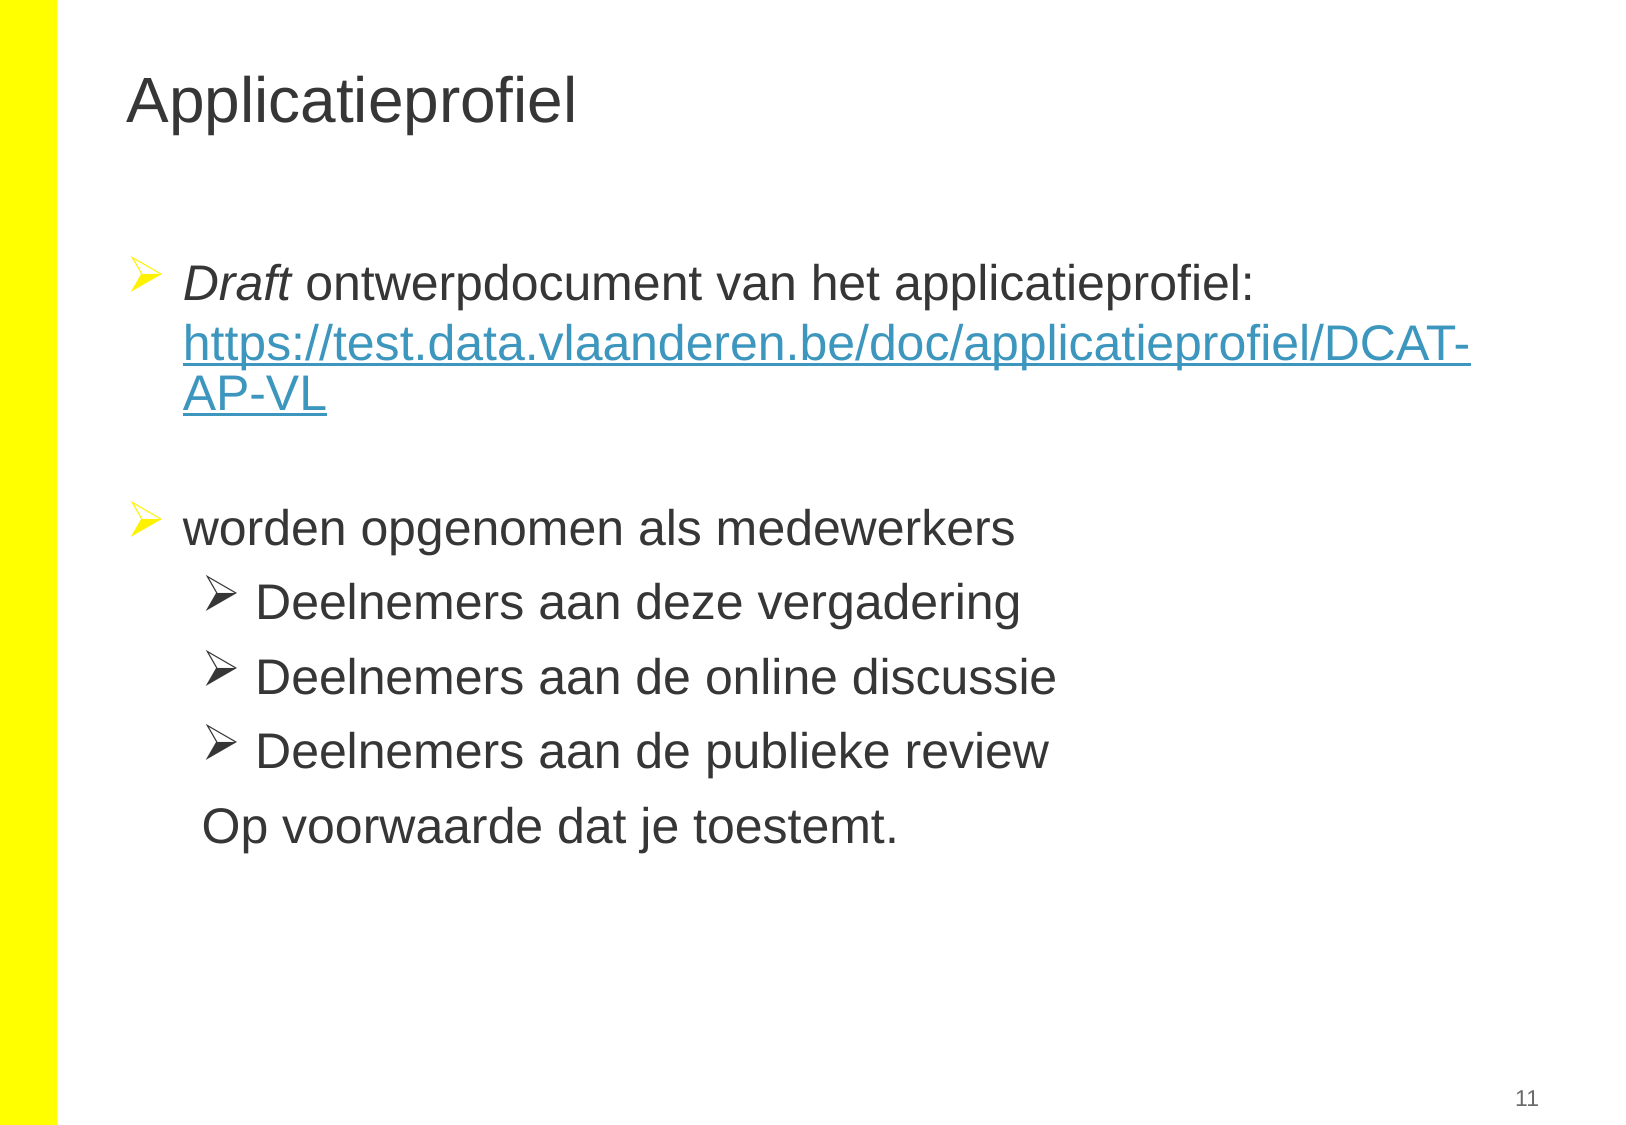

# Applicatieprofiel
Draft ontwerpdocument van het applicatieprofiel: https://test.data.vlaanderen.be/doc/applicatieprofiel/DCAT-AP-VL
worden opgenomen als medewerkers
Deelnemers aan deze vergadering
Deelnemers aan de online discussie
Deelnemers aan de publieke review
Op voorwaarde dat je toestemt.
11